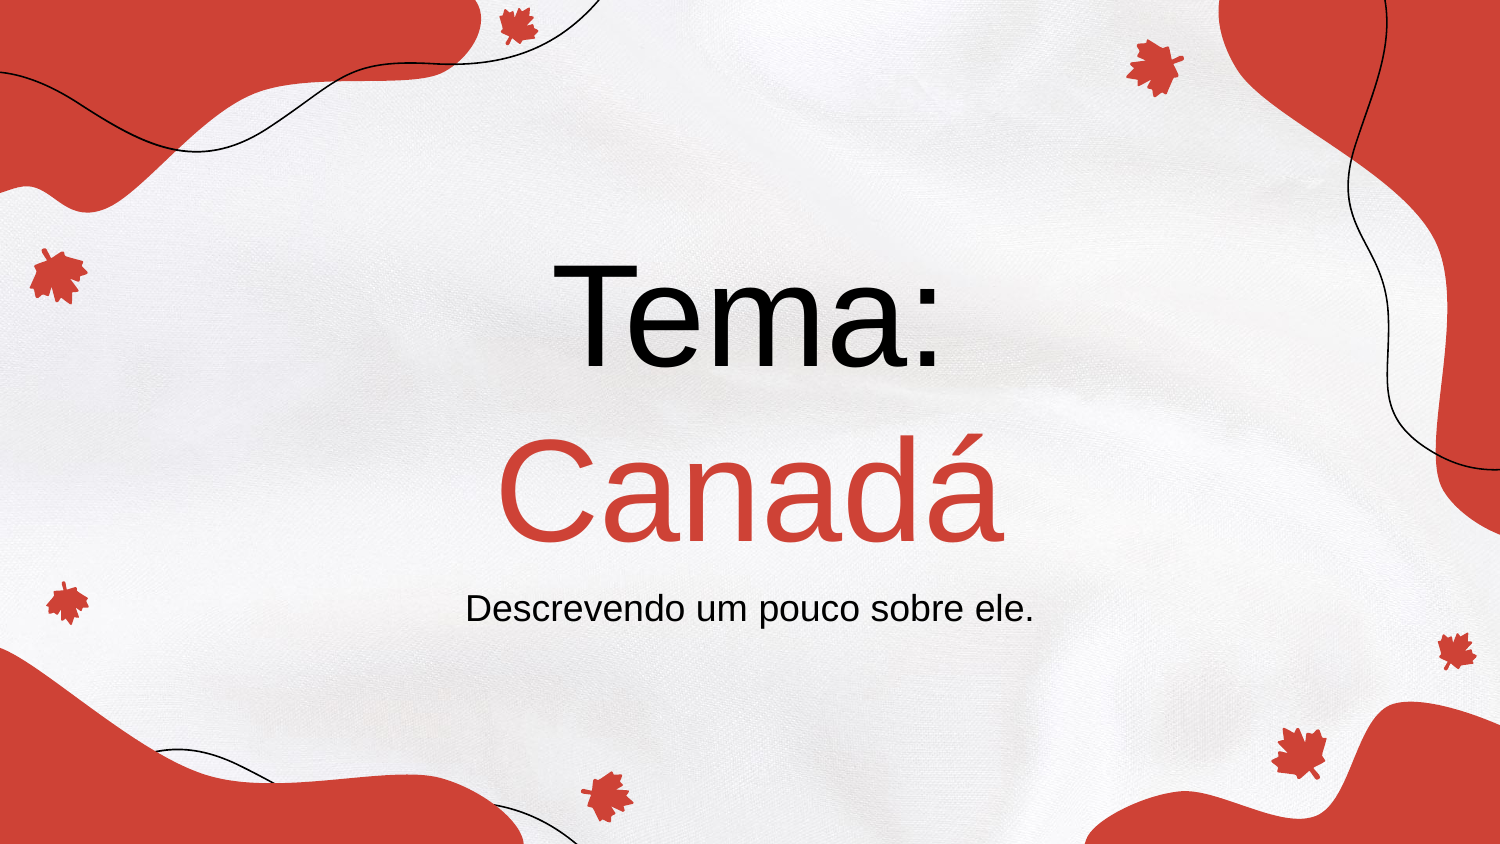

# Tema: Canadá
Descrevendo um pouco sobre ele.